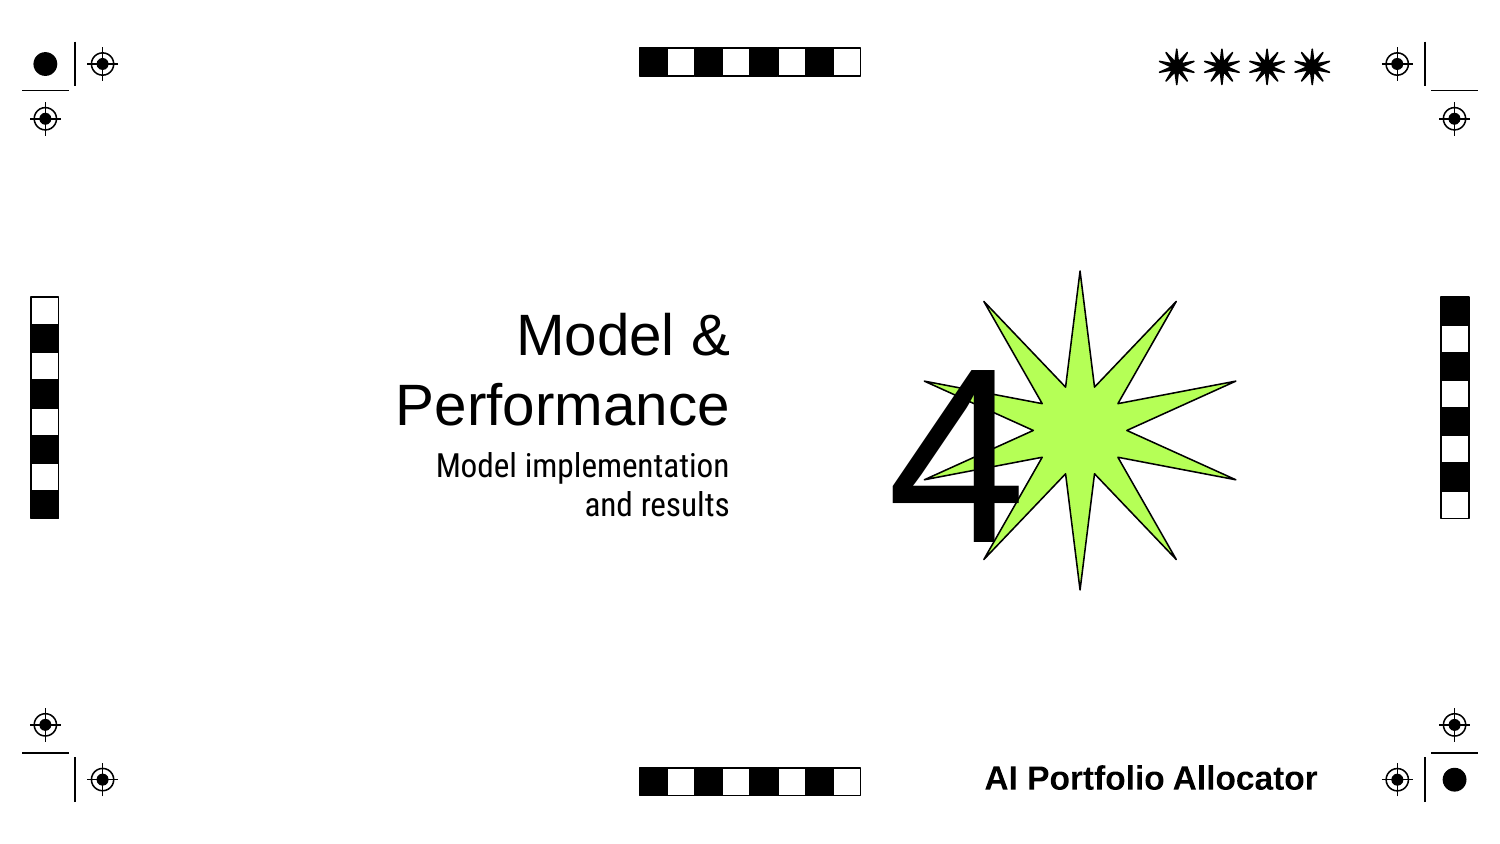

# Model & Performance
4
Model implementation and results
AI Portfolio Allocator